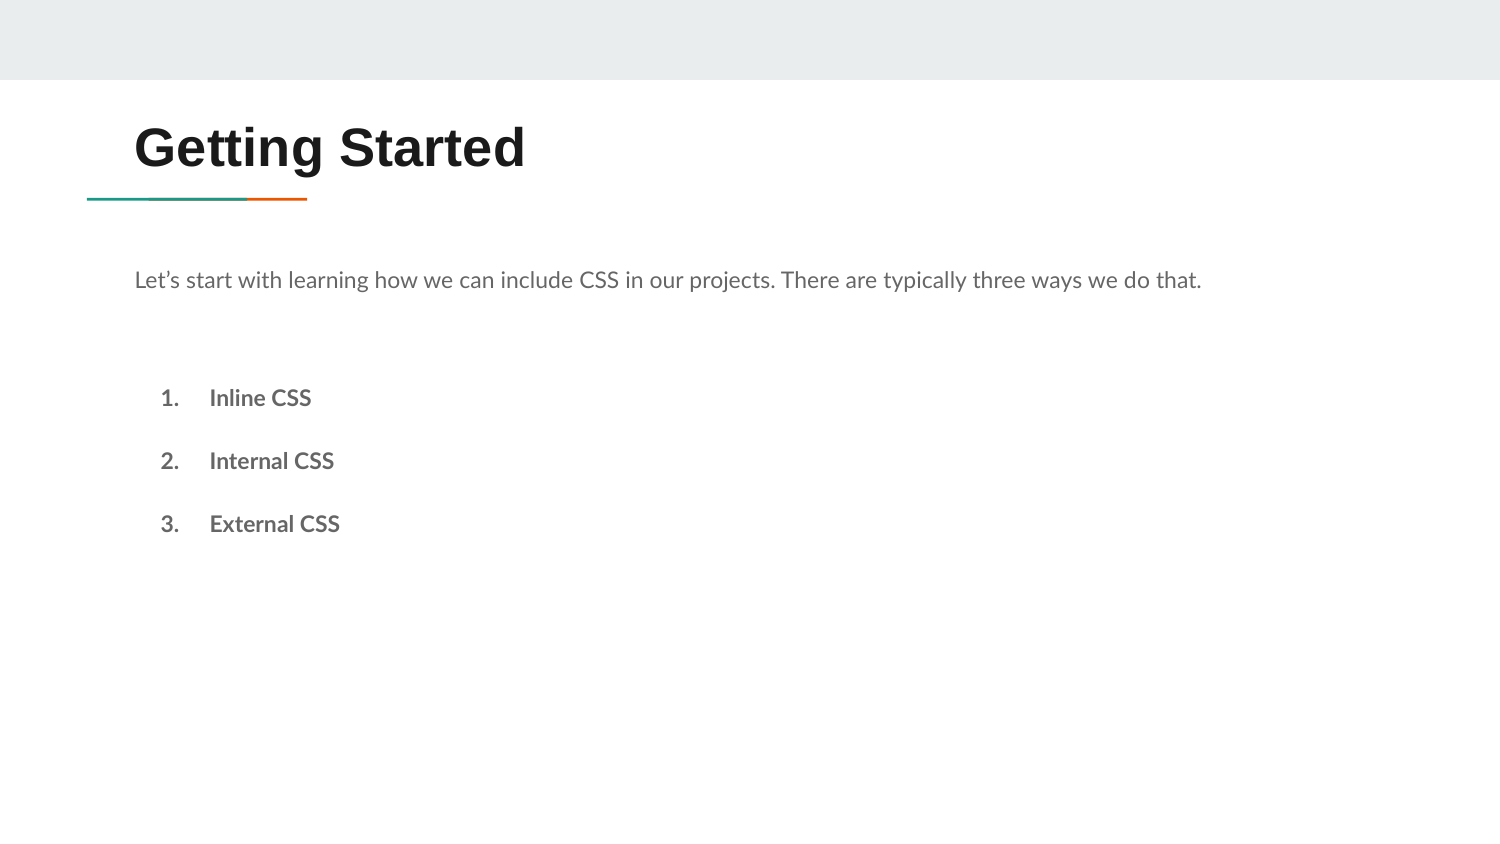

# Getting Started
Let’s start with learning how we can include CSS in our projects. There are typically three ways we do that.

Inline CSS
Internal CSS
External CSS